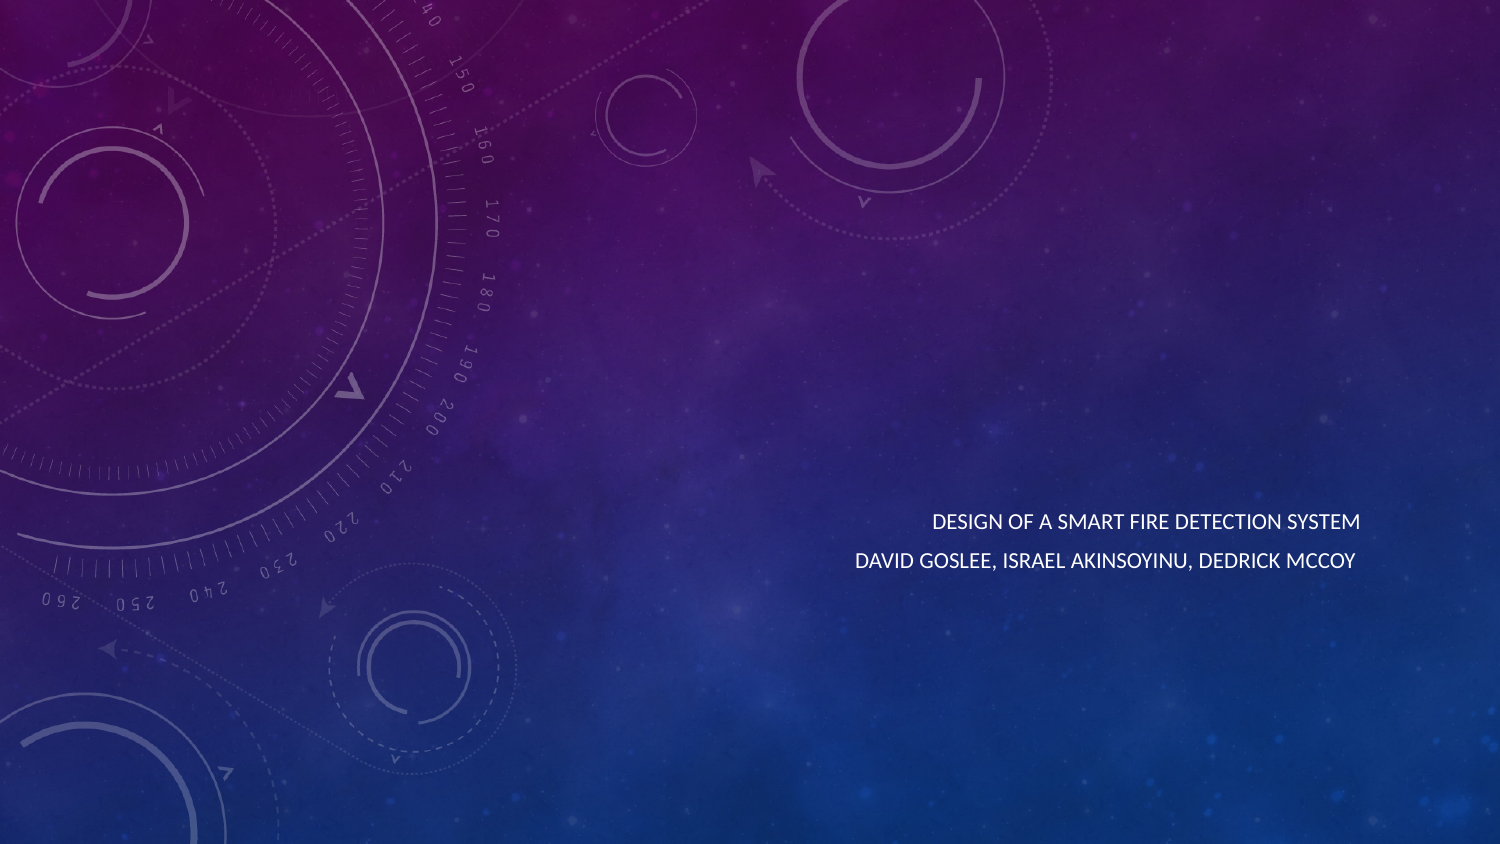

# DESIGN OF A SMART FIRE DETECTION SYSTEM
DAVID GOSLEE, ISRAEL AKINSOYINU, DEDRICK MCCOY